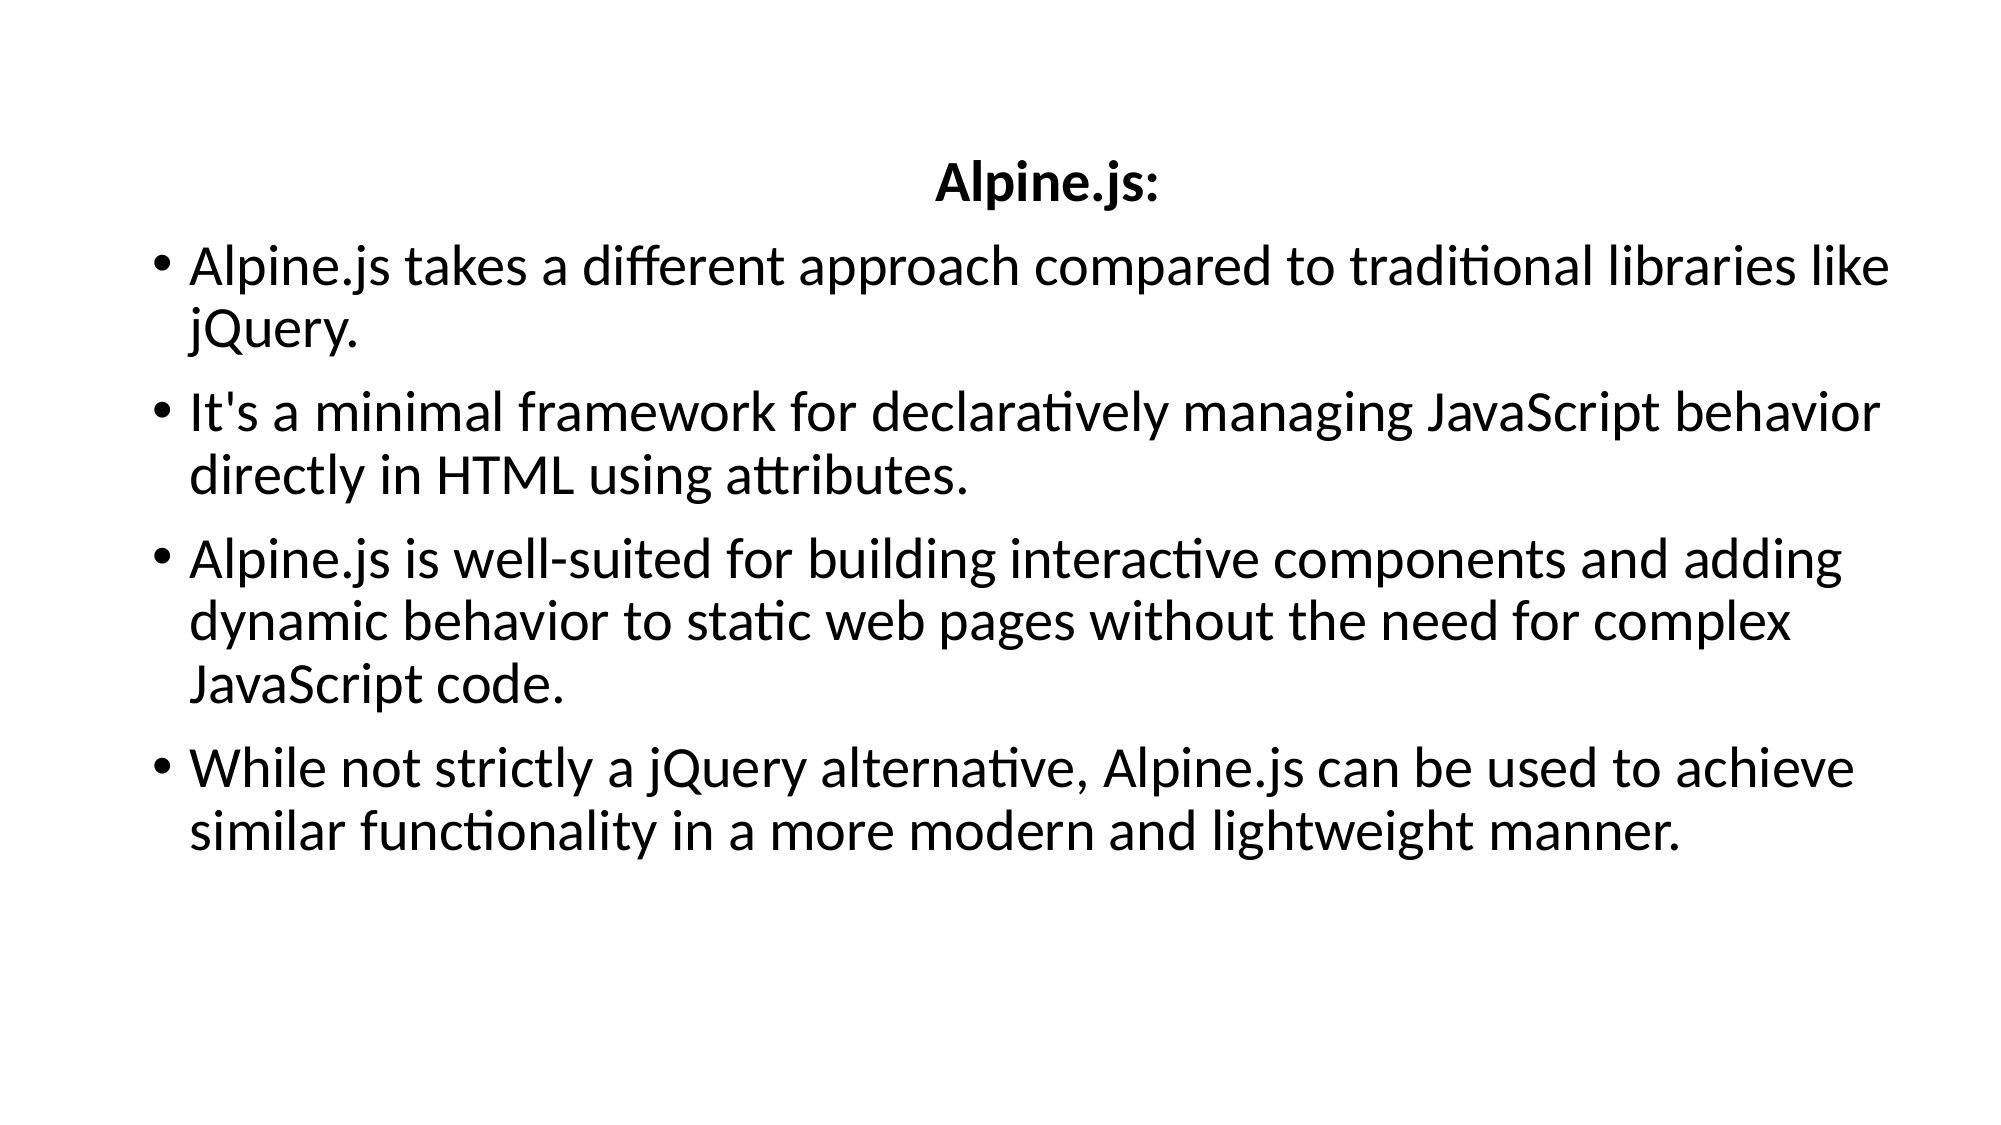

Alpine.js:
Alpine.js takes a different approach compared to traditional libraries like jQuery.
It's a minimal framework for declaratively managing JavaScript behavior directly in HTML using attributes.
Alpine.js is well-suited for building interactive components and adding dynamic behavior to static web pages without the need for complex JavaScript code.
While not strictly a jQuery alternative, Alpine.js can be used to achieve similar functionality in a more modern and lightweight manner.